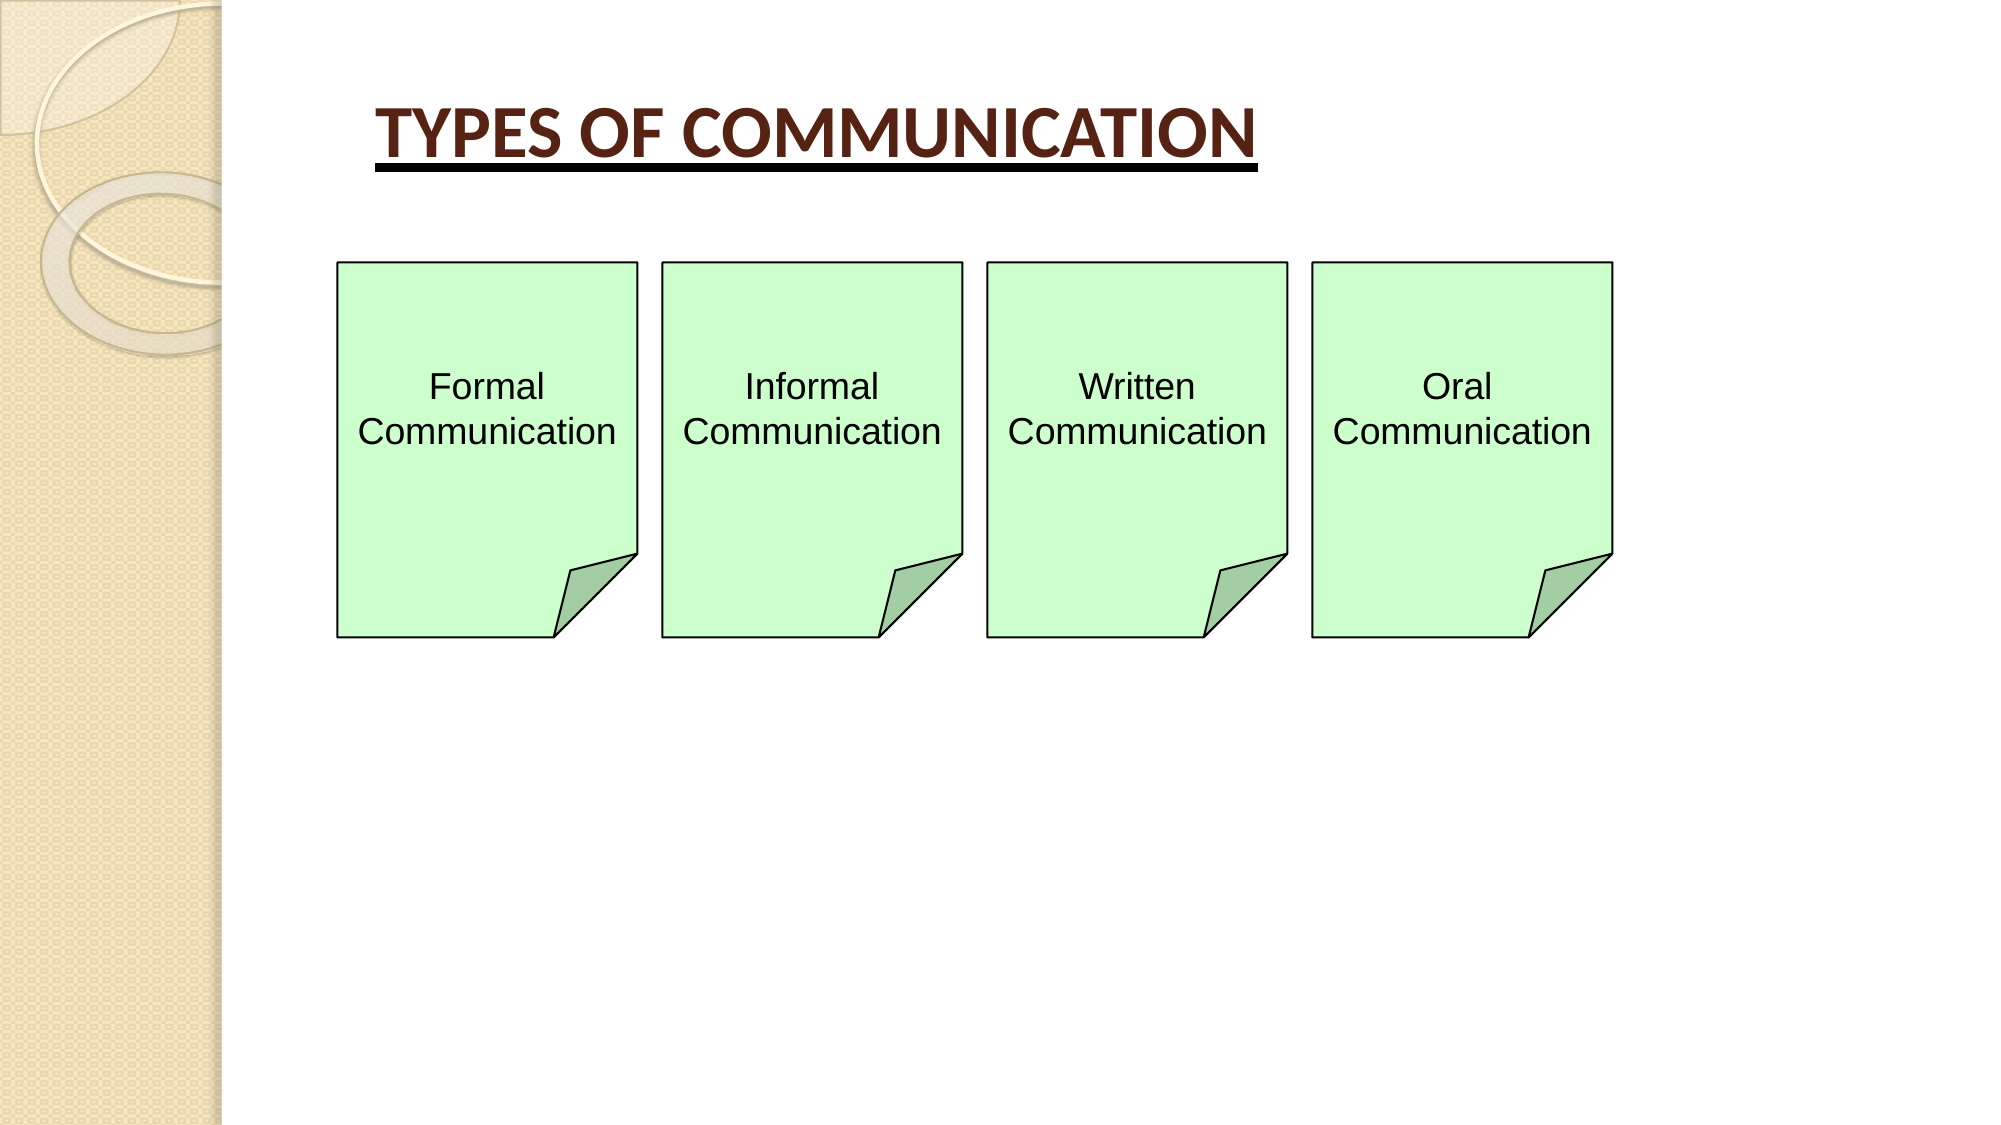

# TYPES OF COMMUNICATION

Formal  Communication
Informal  Communication
Written  Communication
Oral  Communication
22